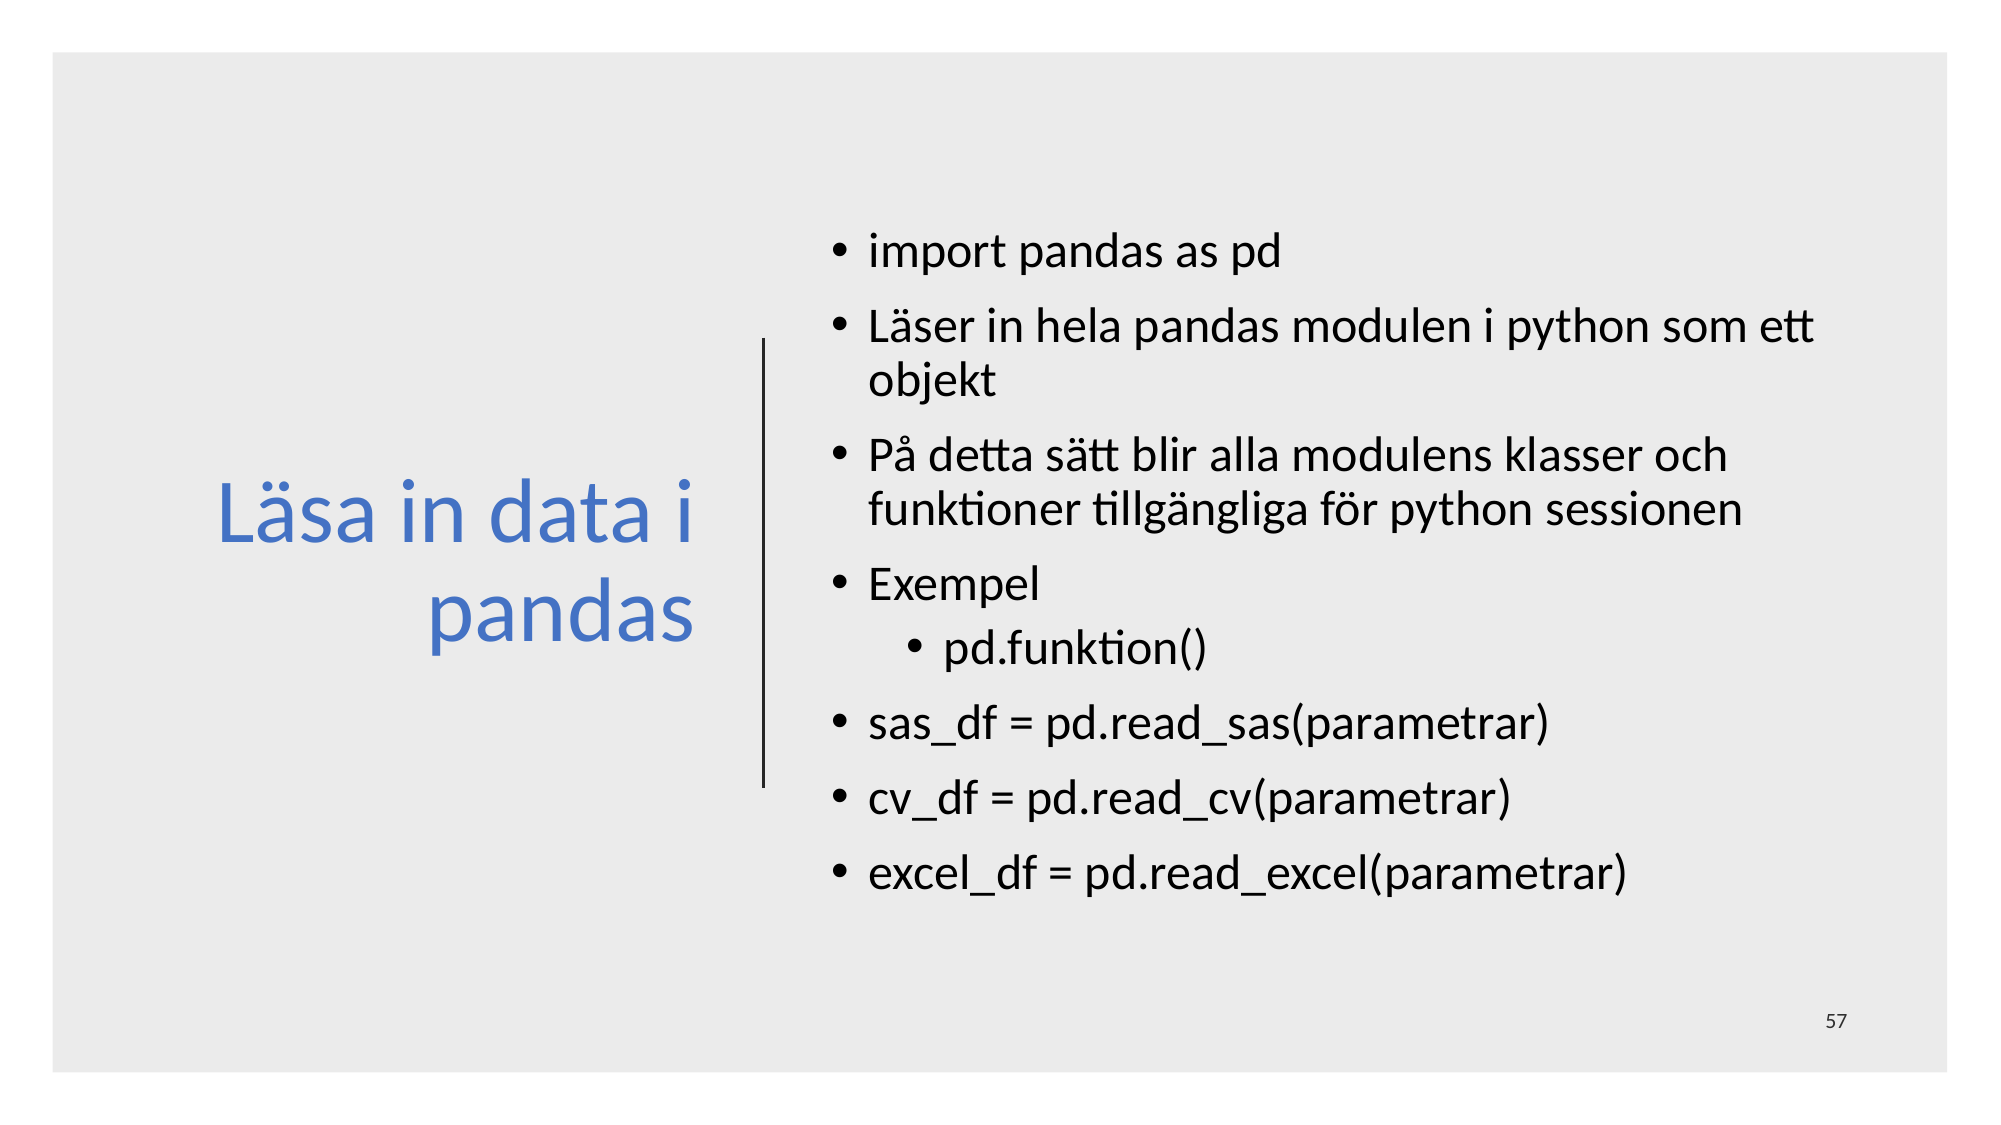

# Läsa in data i pandas
import pandas as pd
Läser in hela pandas modulen i python som ett objekt
På detta sätt blir alla modulens klasser och funktioner tillgängliga för python sessionen
Exempel
pd.funktion()
sas_df = pd.read_sas(parametrar)
cv_df = pd.read_cv(parametrar)
excel_df = pd.read_excel(parametrar)
57